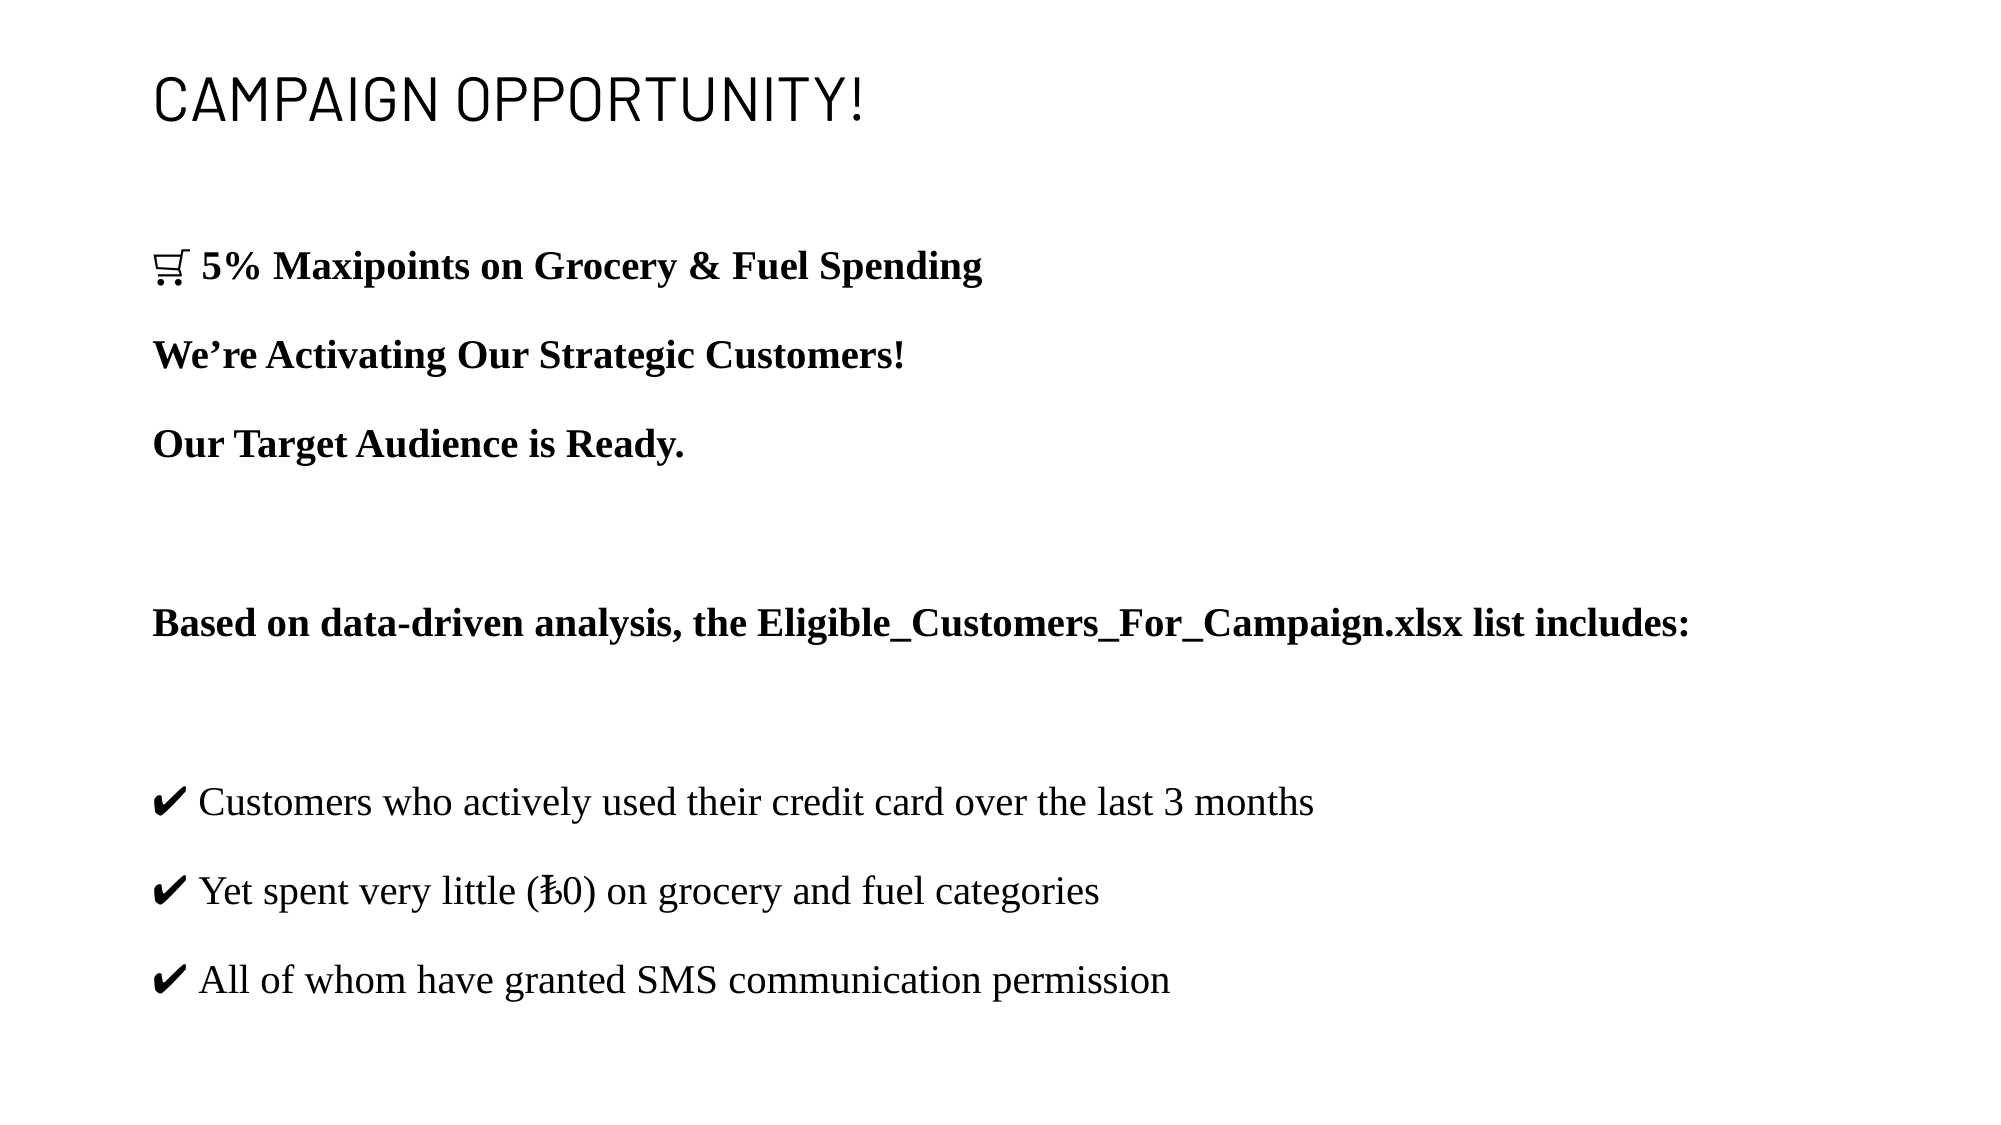

# CAMPAIGN OPPORTUNITY!
🛒 5% Maxipoints on Grocery & Fuel Spending
We’re Activating Our Strategic Customers!
Our Target Audience is Ready.

Based on data-driven analysis, the Eligible_Customers_For_Campaign.xlsx list includes:

✔️ Customers who actively used their credit card over the last 3 months
✔️ Yet spent very little (₺0) on grocery and fuel categories
✔️ All of whom have granted SMS communication permission